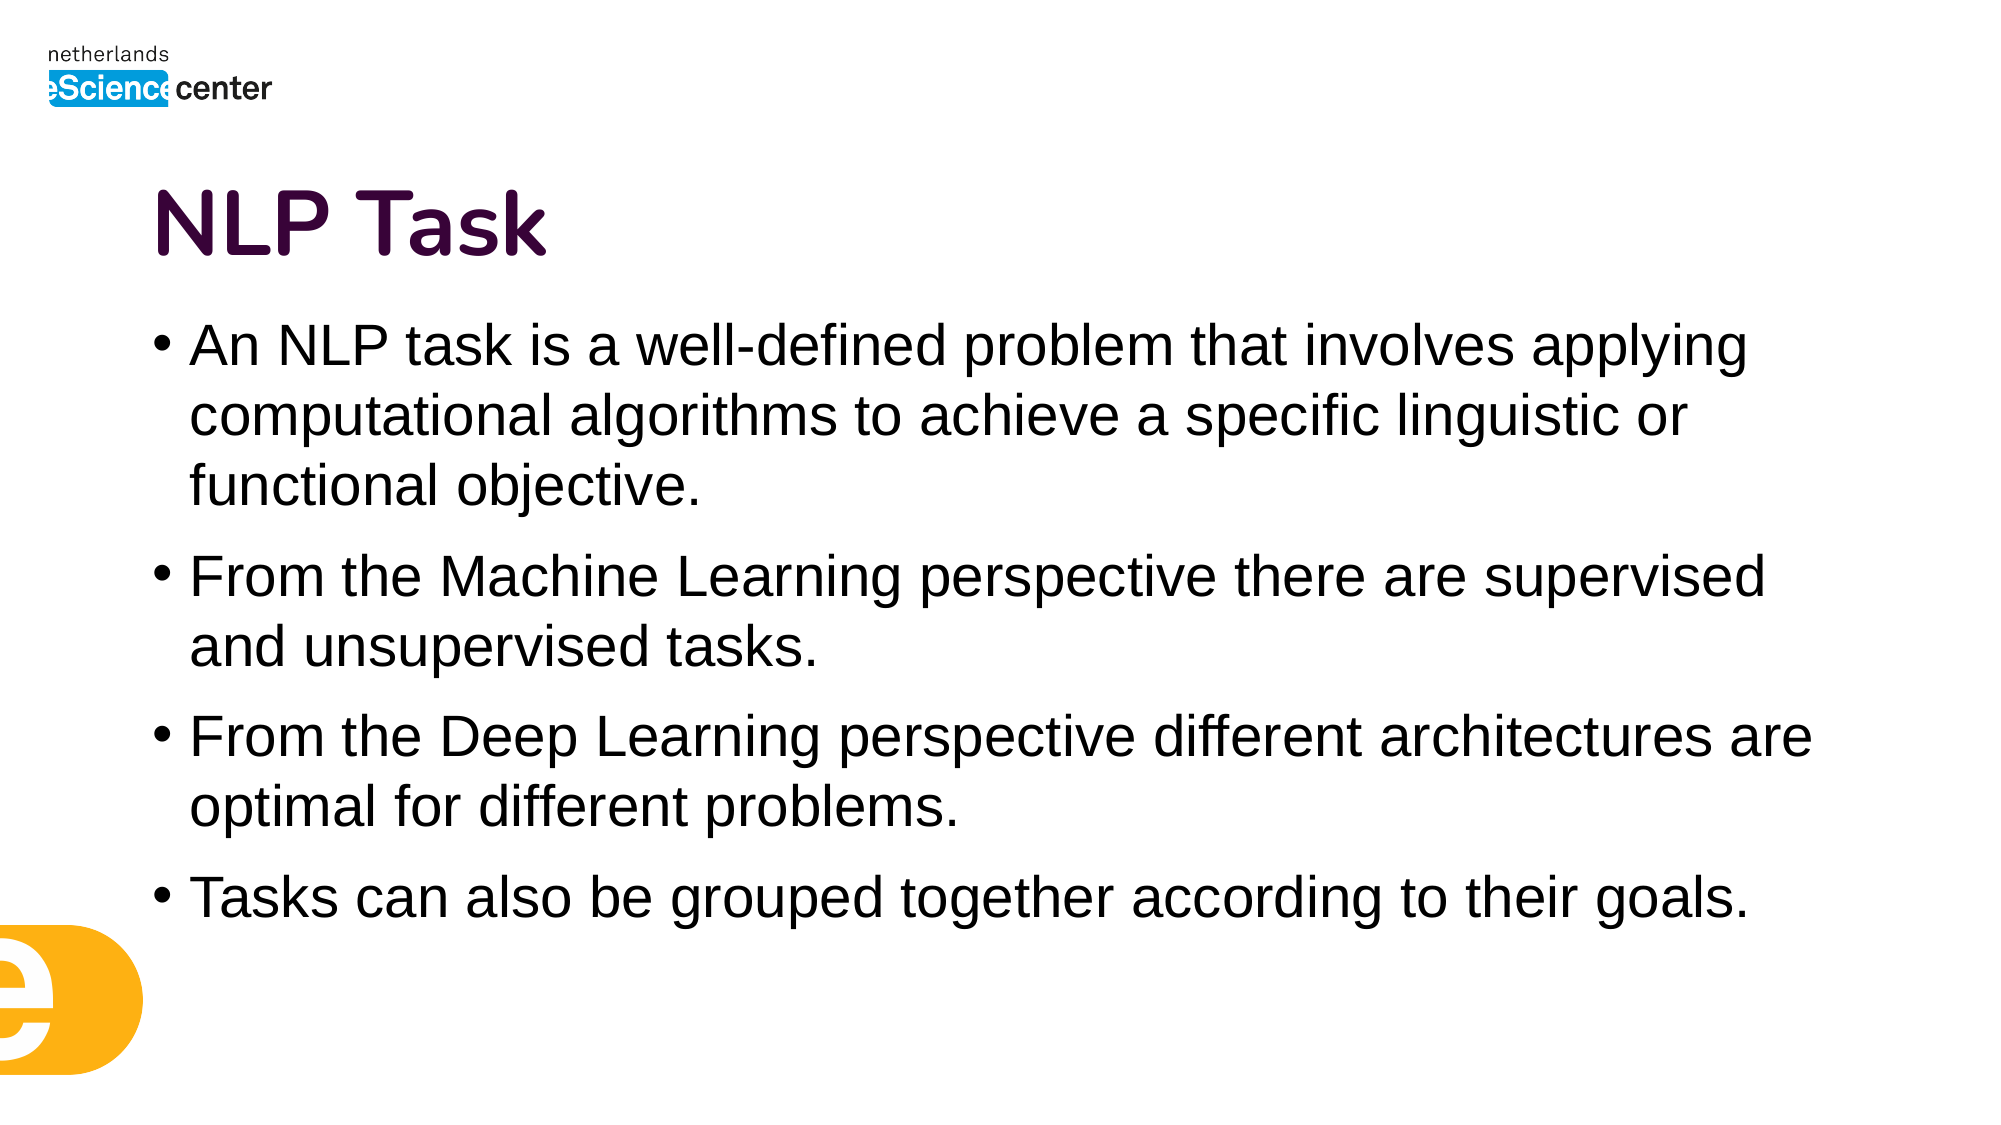

# NLP Task
An NLP task is a well-defined problem that involves applying computational algorithms to achieve a specific linguistic or functional objective.
From the Machine Learning perspective there are supervised and unsupervised tasks.
From the Deep Learning perspective different architectures are optimal for different problems.
Tasks can also be grouped together according to their goals.